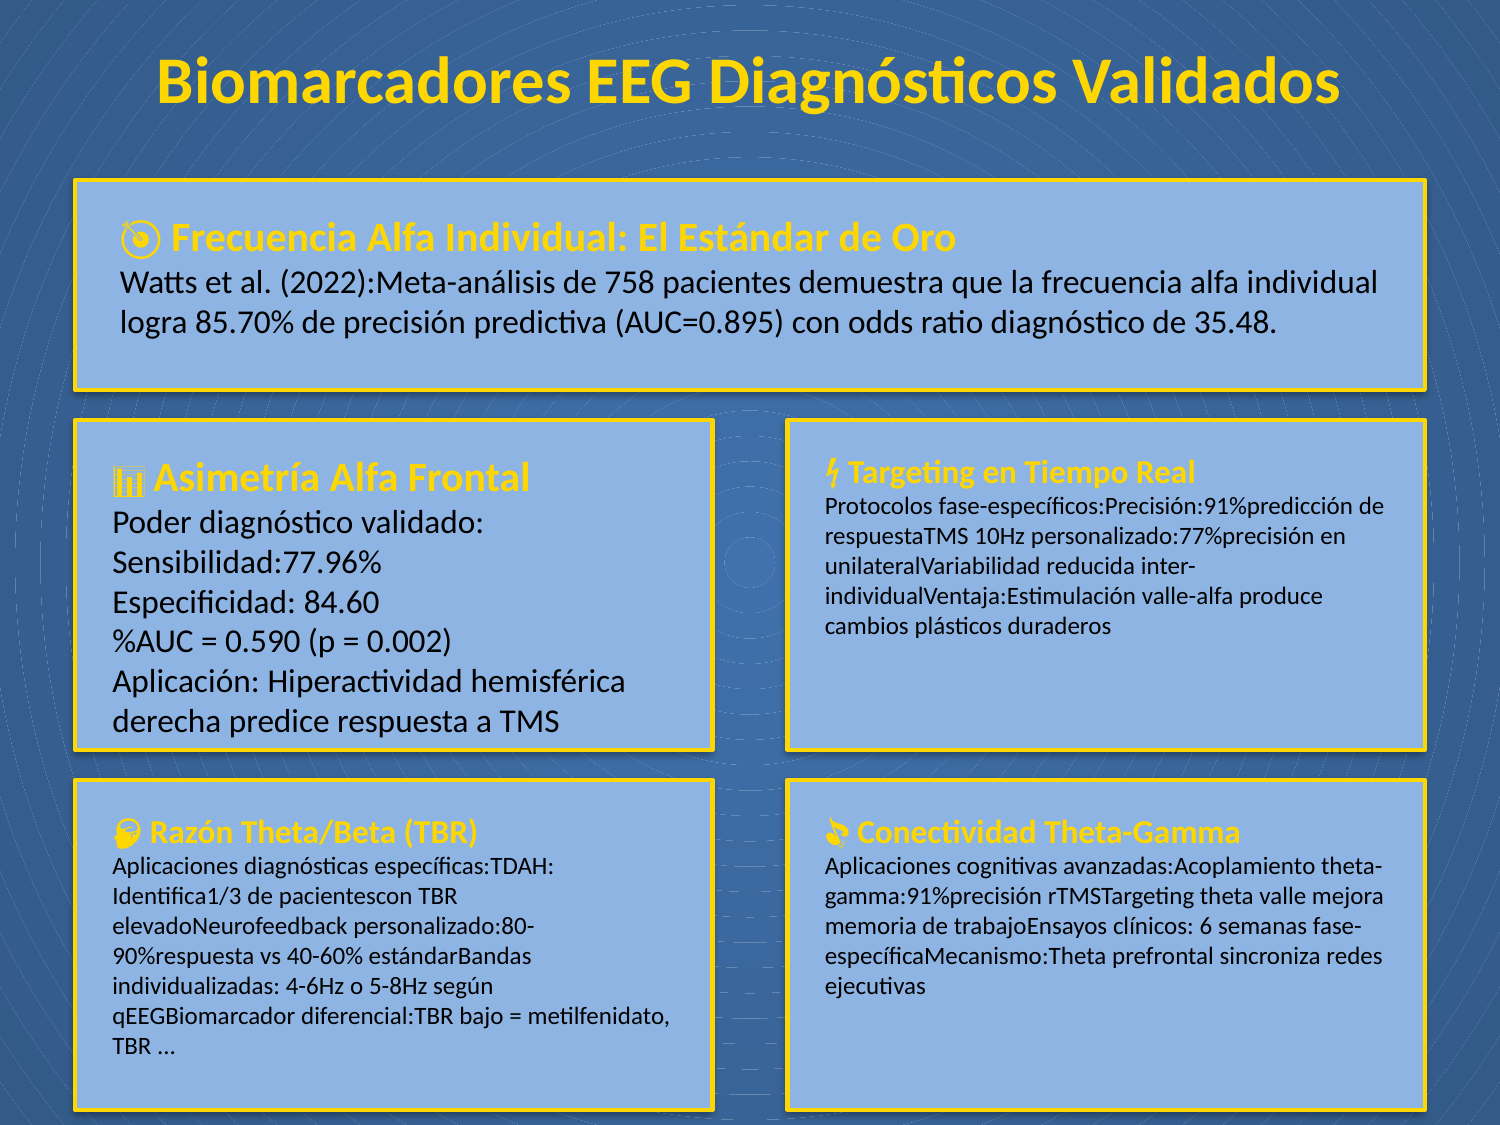

Biomarcadores EEG Diagnósticos Validados

🎯 Frecuencia Alfa Individual: El Estándar de Oro
Watts et al. (2022):Meta-análisis de 758 pacientes demuestra que la frecuencia alfa individual logra 85.70% de precisión predictiva (AUC=0.895) con odds ratio diagnóstico de 35.48.

📊 Asimetría Alfa Frontal
Poder diagnóstico validado:
Sensibilidad:77.96%
Especificidad: 84.60
%AUC = 0.590 (p = 0.002)
Aplicación: Hiperactividad hemisférica derecha predice respuesta a TMS
⚡ Targeting en Tiempo Real
Protocolos fase-específicos:Precisión:91%predicción de respuestaTMS 10Hz personalizado:77%precisión en unilateralVariabilidad reducida inter-individualVentaja:Estimulación valle-alfa produce cambios plásticos duraderos

🧠 Razón Theta/Beta (TBR)
Aplicaciones diagnósticas específicas:TDAH: Identifica1/3 de pacientescon TBR elevadoNeurofeedback personalizado:80-90%respuesta vs 40-60% estándarBandas individualizadas: 4-6Hz o 5-8Hz según qEEGBiomarcador diferencial:TBR bajo = metilfenidato, TBR ...
🎵 Conectividad Theta-Gamma
Aplicaciones cognitivas avanzadas:Acoplamiento theta-gamma:91%precisión rTMSTargeting theta valle mejora memoria de trabajoEnsayos clínicos: 6 semanas fase-específicaMecanismo:Theta prefrontal sincroniza redes ejecutivas